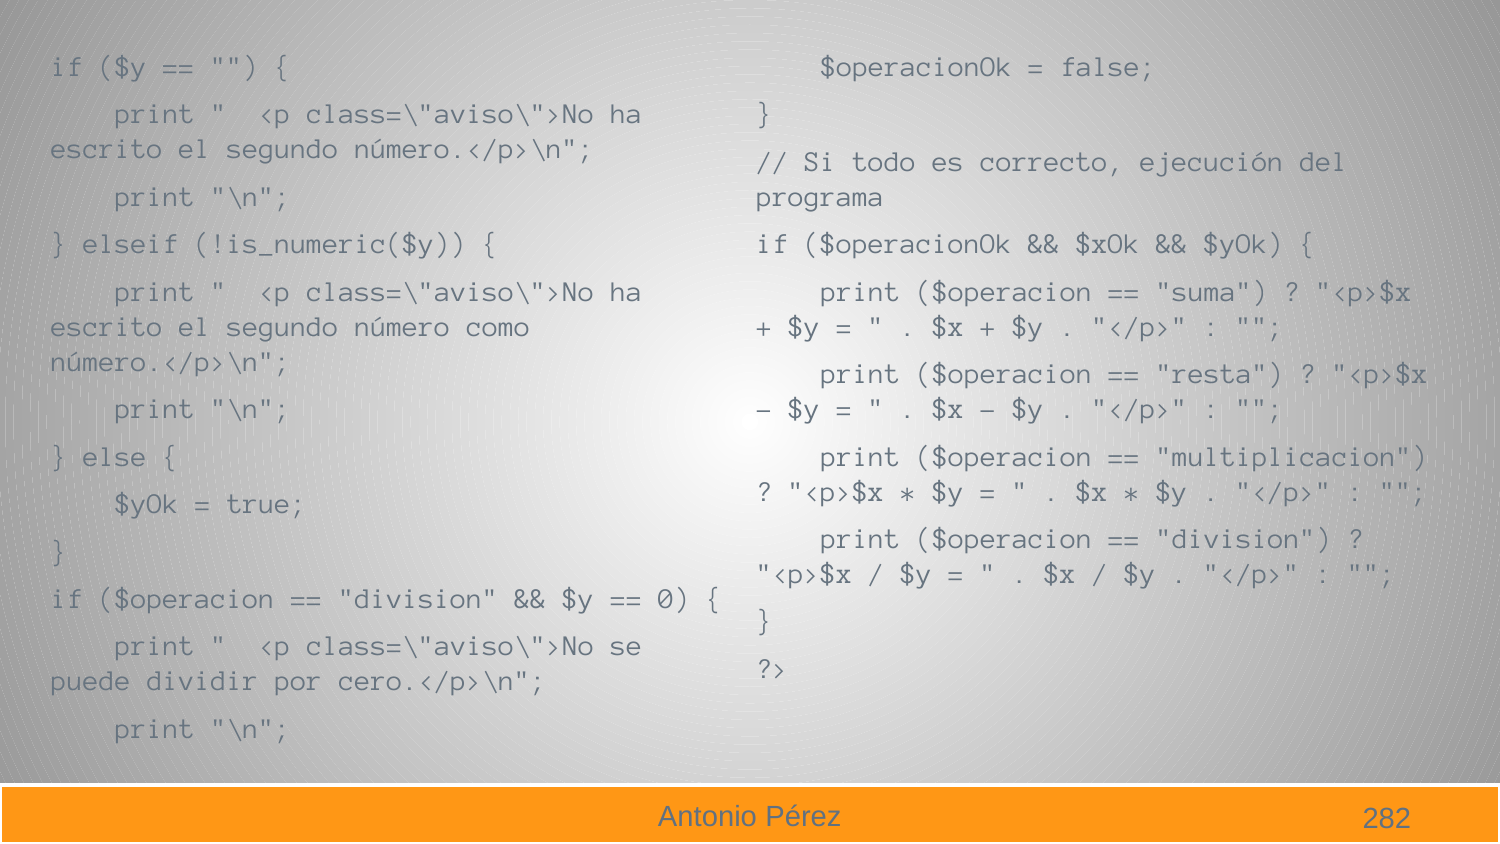

if ($y == "") {
    print "  <p class=\"aviso\">No ha escrito el segundo número.</p>\n";
    print "\n";
} elseif (!is_numeric($y)) {
    print "  <p class=\"aviso\">No ha escrito el segundo número como número.</p>\n";
    print "\n";
} else {
    $yOk = true;
}
if ($operacion == "division" && $y == 0) {
    print "  <p class=\"aviso\">No se puede dividir por cero.</p>\n";
    print "\n";
    $operacionOk = false;
}
// Si todo es correcto, ejecución del programa
if ($operacionOk && $xOk && $yOk) {
    print ($operacion == "suma") ? "<p>$x + $y = " . $x + $y . "</p>" : "";
    print ($operacion == "resta") ? "<p>$x - $y = " . $x - $y . "</p>" : "";
    print ($operacion == "multiplicacion") ? "<p>$x * $y = " . $x * $y . "</p>" : "";
    print ($operacion == "division") ? "<p>$x / $y = " . $x / $y . "</p>" : "";
}
?>

282